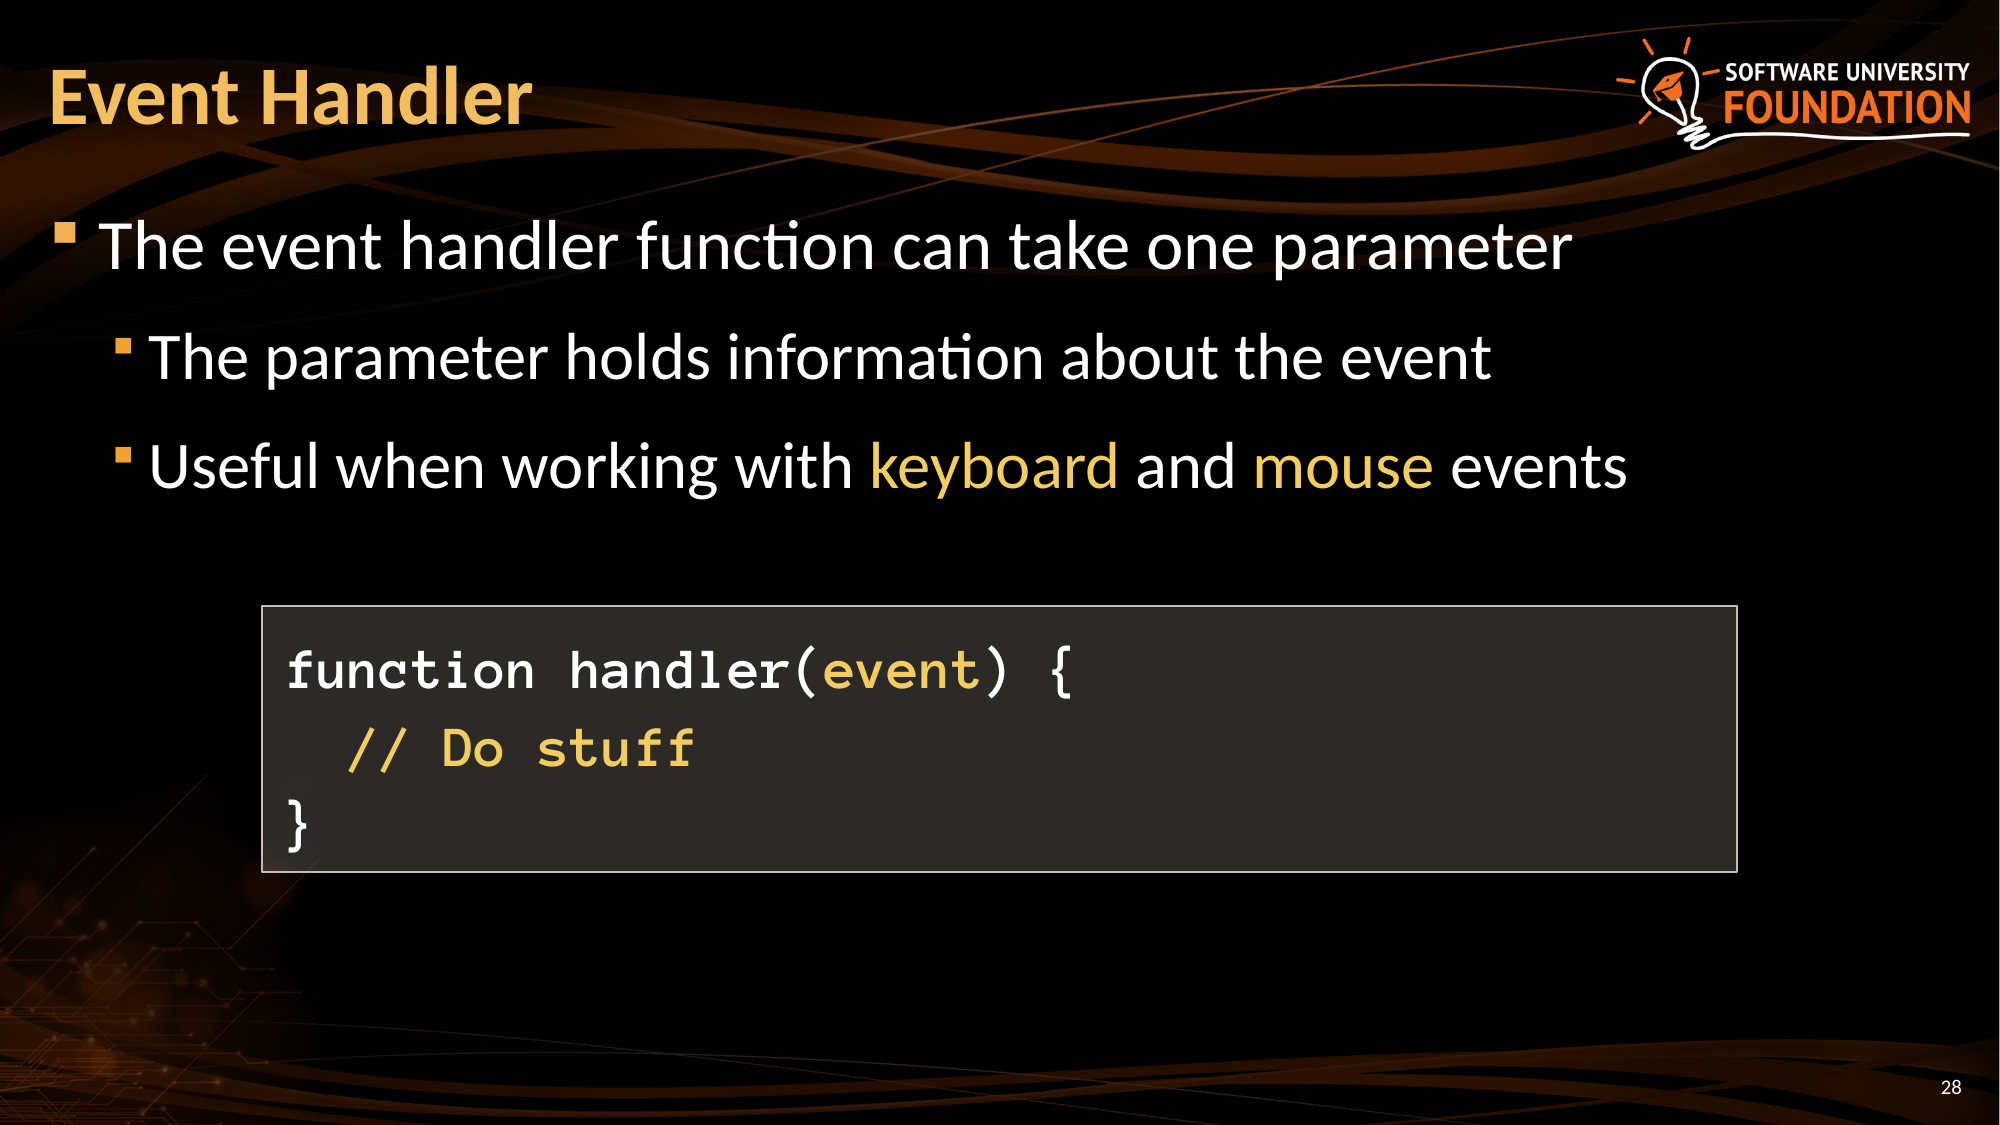

# Event Handler
The event handler function can take one parameter
The parameter holds information about the event
Useful when working with keyboard and mouse events
function handler(event) {
  // Do stuff
}
28